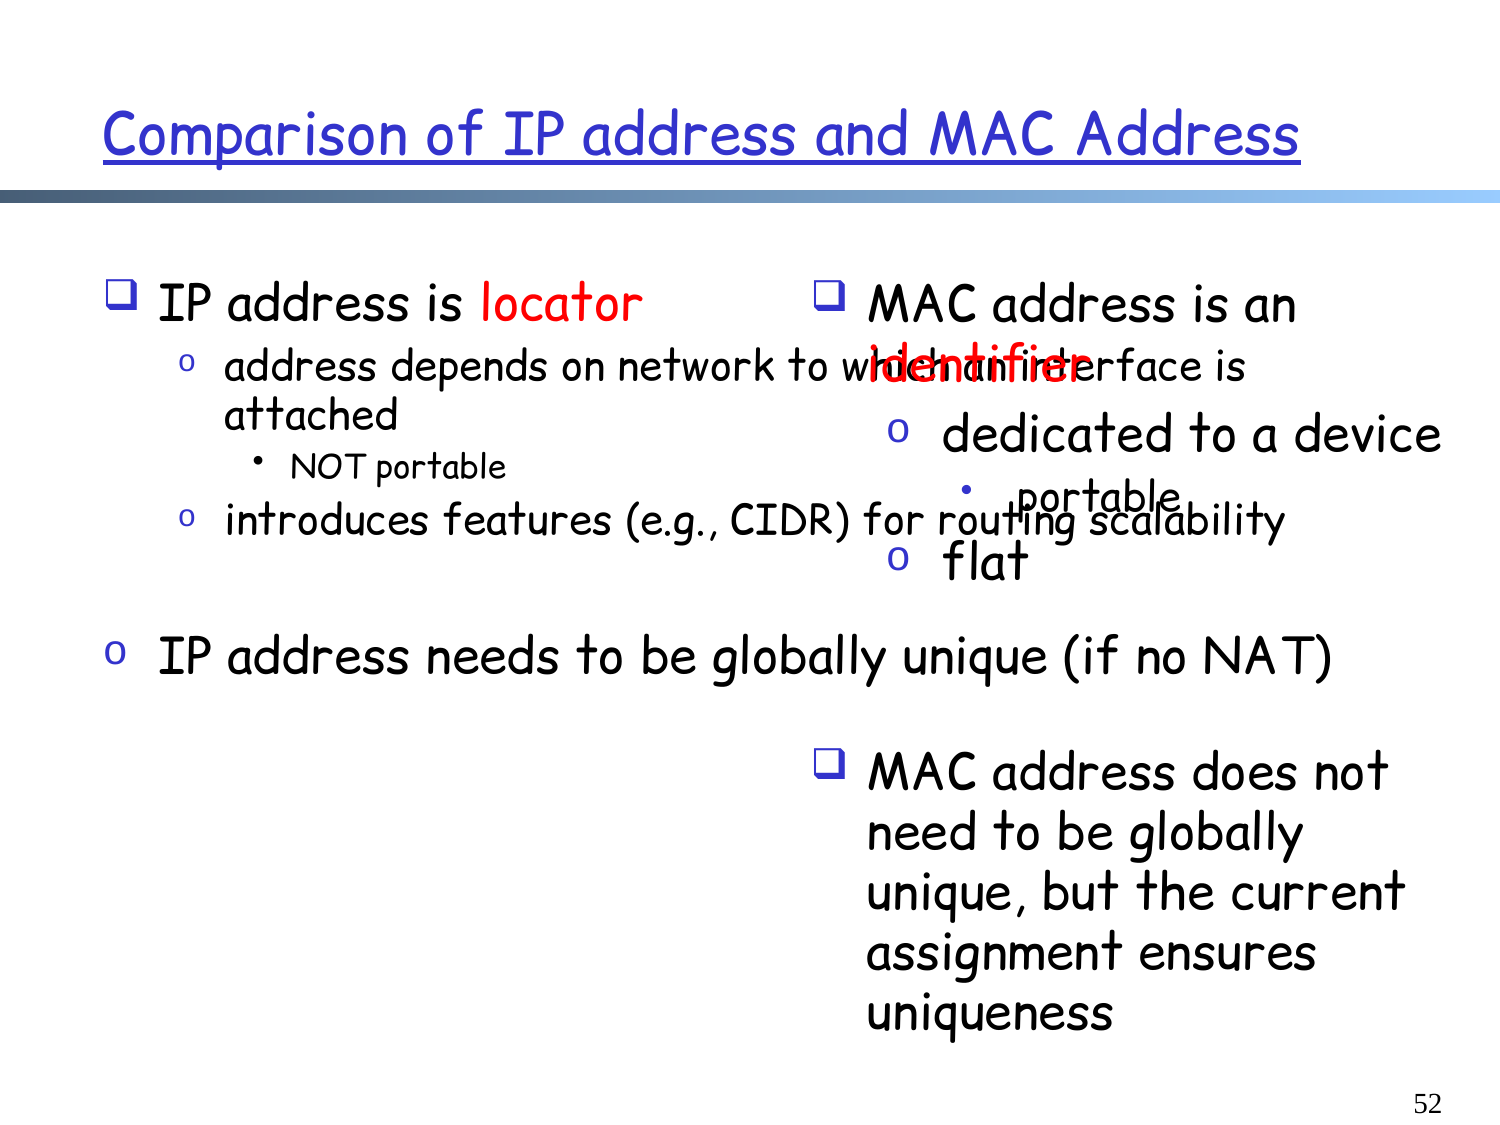

# Comparison of IP address and MAC Address
IP address is locator
address depends on network to which an interface is attached
NOT portable
introduces features (e.g., CIDR) for routing scalability

IP address needs to be globally unique (if no NAT)

MAC address is an identifier
dedicated to a device
portable
flat

MAC address does not need to be globally unique, but the current assignment ensures uniqueness
52